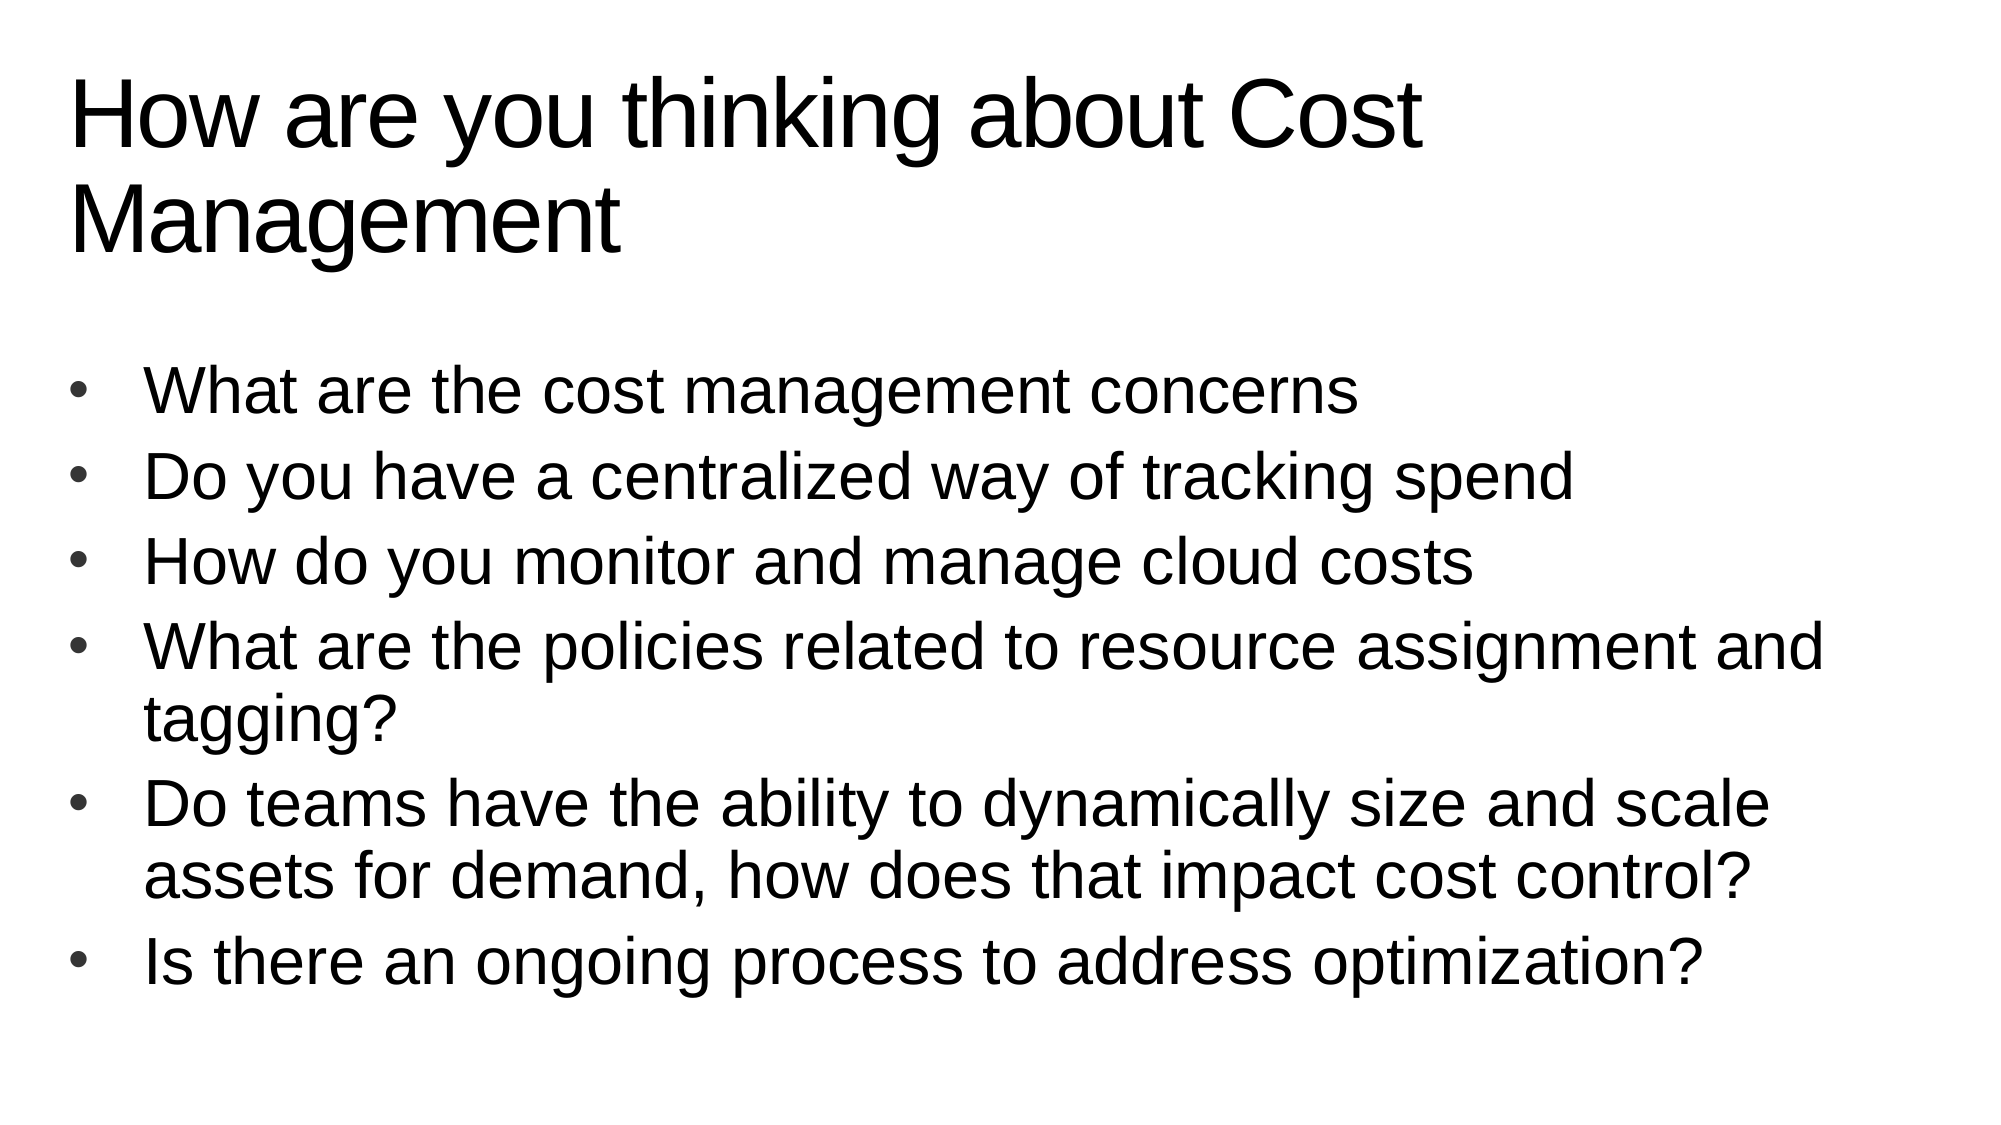

# How are you thinking about Cost Management
What are the cost management concerns
Do you have a centralized way of tracking spend
How do you monitor and manage cloud costs
What are the policies related to resource assignment and tagging?
Do teams have the ability to dynamically size and scale assets for demand, how does that impact cost control?
Is there an ongoing process to address optimization?